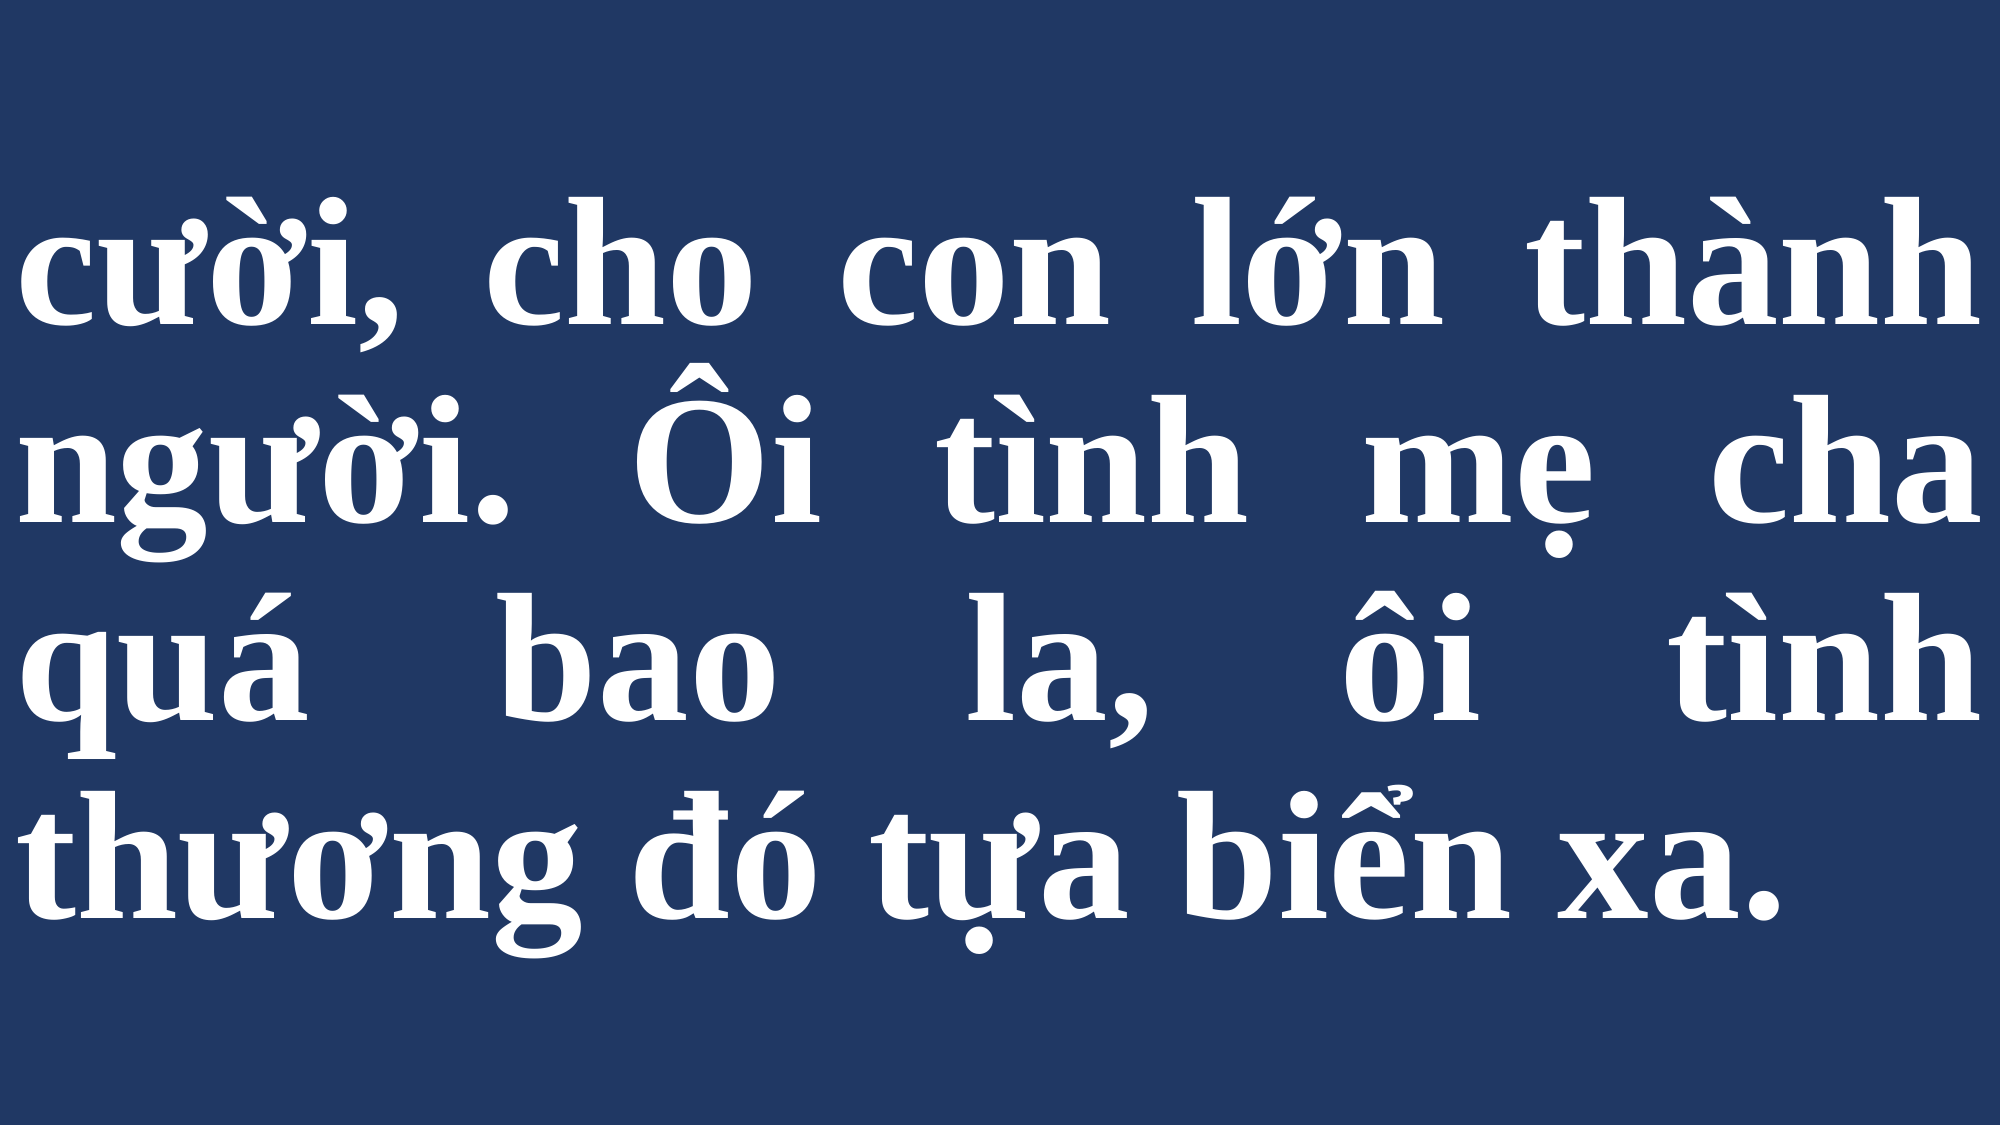

# cười, cho con lớn thành người. Ôi tình mẹ cha quá bao la, ôi tình thương đó tựa biển xa.